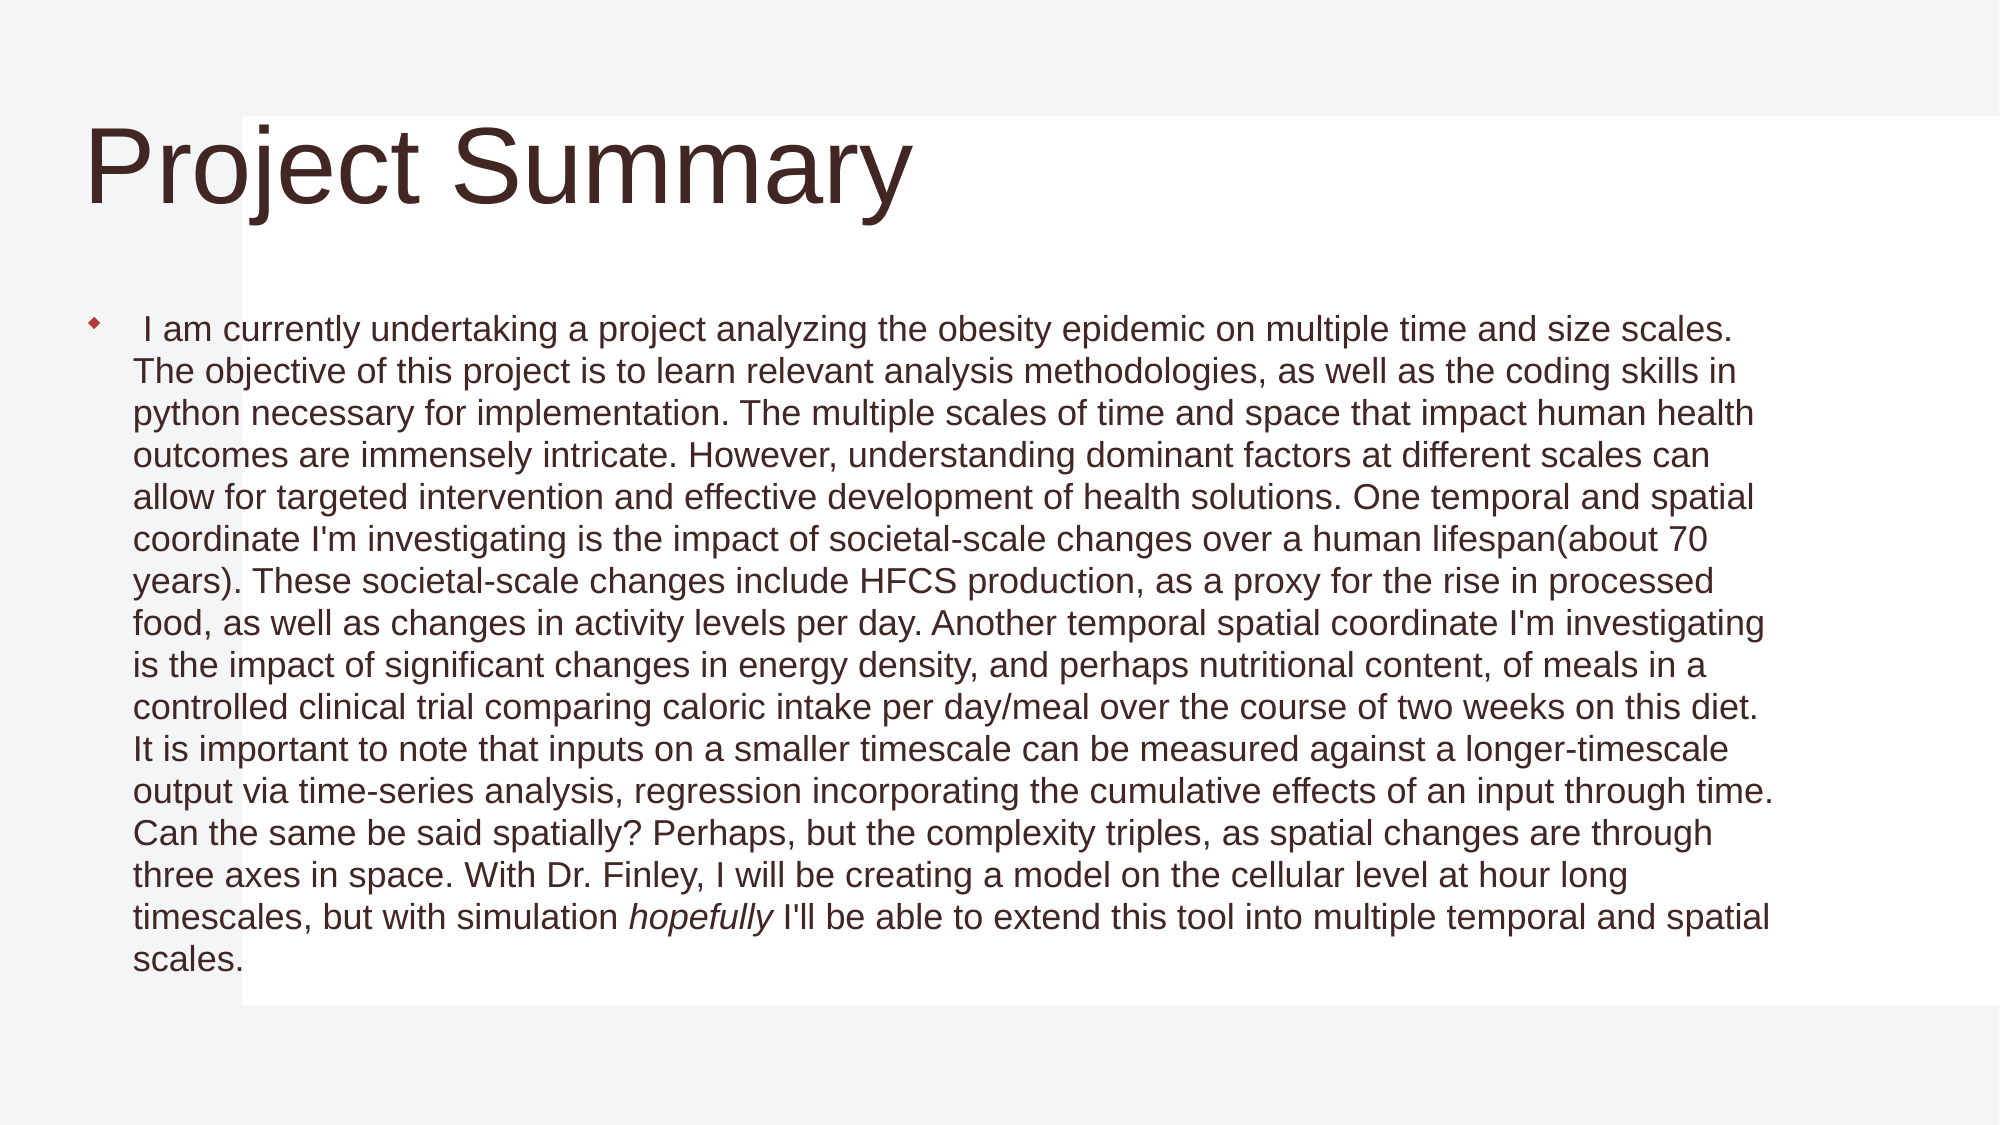

# Project Summary
 I am currently undertaking a project analyzing the obesity epidemic on multiple time and size scales. The objective of this project is to learn relevant analysis methodologies, as well as the coding skills in python necessary for implementation. The multiple scales of time and space that impact human health outcomes are immensely intricate. However, understanding dominant factors at different scales can allow for targeted intervention and effective development of health solutions. One temporal and spatial coordinate I'm investigating is the impact of societal-scale changes over a human lifespan(about 70 years). These societal-scale changes include HFCS production, as a proxy for the rise in processed food, as well as changes in activity levels per day. Another temporal spatial coordinate I'm investigating is the impact of significant changes in energy density, and perhaps nutritional content, of meals in a controlled clinical trial comparing caloric intake per day/meal over the course of two weeks on this diet. It is important to note that inputs on a smaller timescale can be measured against a longer-timescale output via time-series analysis, regression incorporating the cumulative effects of an input through time. Can the same be said spatially? Perhaps, but the complexity triples, as spatial changes are through three axes in space. With Dr. Finley, I will be creating a model on the cellular level at hour long timescales, but with simulation hopefully I'll be able to extend this tool into multiple temporal and spatial scales.